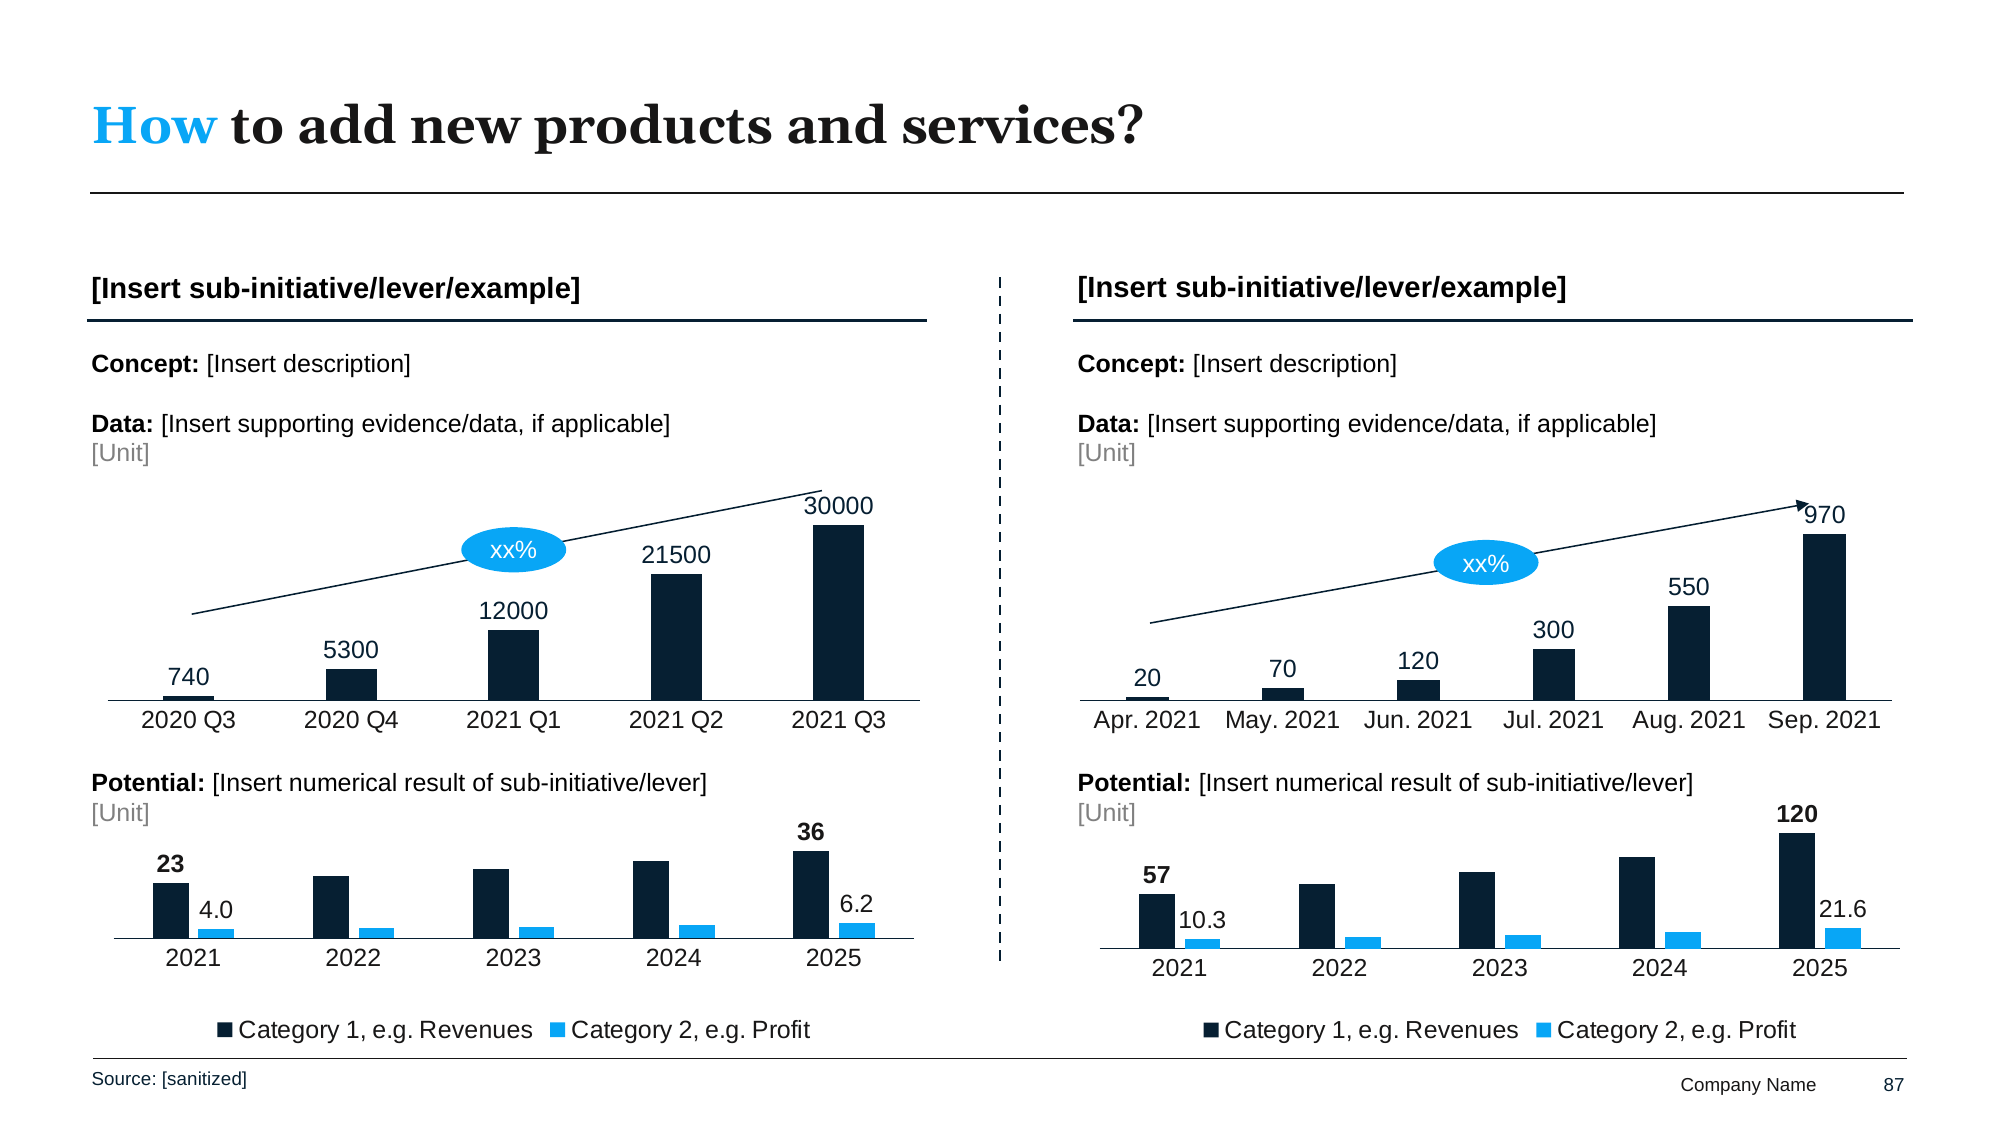

# How to add new products and services?
[Insert sub-initiative/lever/example]
[Insert sub-initiative/lever/example]
Concept: [Insert description]
Data: [Insert supporting evidence/data, if applicable]
[Unit]

Potential: [Insert numerical result of sub-initiative/lever]
[Unit]
Concept: [Insert description]
Data: [Insert supporting evidence/data, if applicable]
[Unit]

Potential: [Insert numerical result of sub-initiative/lever]
[Unit]

### Chart

| Category | Series 1 |
|---|---|
| 2020 Q3 | 740.0 |
| 2020 Q4 | 5300.0 |
| 2021 Q1 | 12000.0 |
| 2021 Q2 | 21500.0 |
| 2021 Q3 | 30000.0 |

### Chart

| Category | Series 1 |
|---|---|
| Apr. 2021 | 20.0 |
| May. 2021 | 70.0 |
| Jun. 2021 | 120.0 |
| Jul. 2021 | 300.0 |
| Aug. 2021 | 550.0 |
| Sep. 2021 | 970.0 |
xx%

### Chart

| Category | Category 1, e.g. Revenues | Category 2, e.g. Profit |
|---|---|---|
| 2021 | 57.0 | 10.26 |
| 2022 | 67.0 | 12.059999999999999 |
| 2023 | 80.0 | 14.399999999999999 |
| 2024 | 95.0 | 17.099999999999998 |
| 2025 | 120.0 | 21.599999999999998 |

### Chart

| Category | Category 1, e.g. Revenues | Category 2, e.g. Profit |
|---|---|---|
| 2021 | 23.0 | 4.0 |
| 2022 | 26.0 | 4.5 |
| 2023 | 28.6 | 4.9 |
| 2024 | 32.0 | 5.5 |
| 2025 | 36.0 | 6.2 |
Source: [sanitized]
87